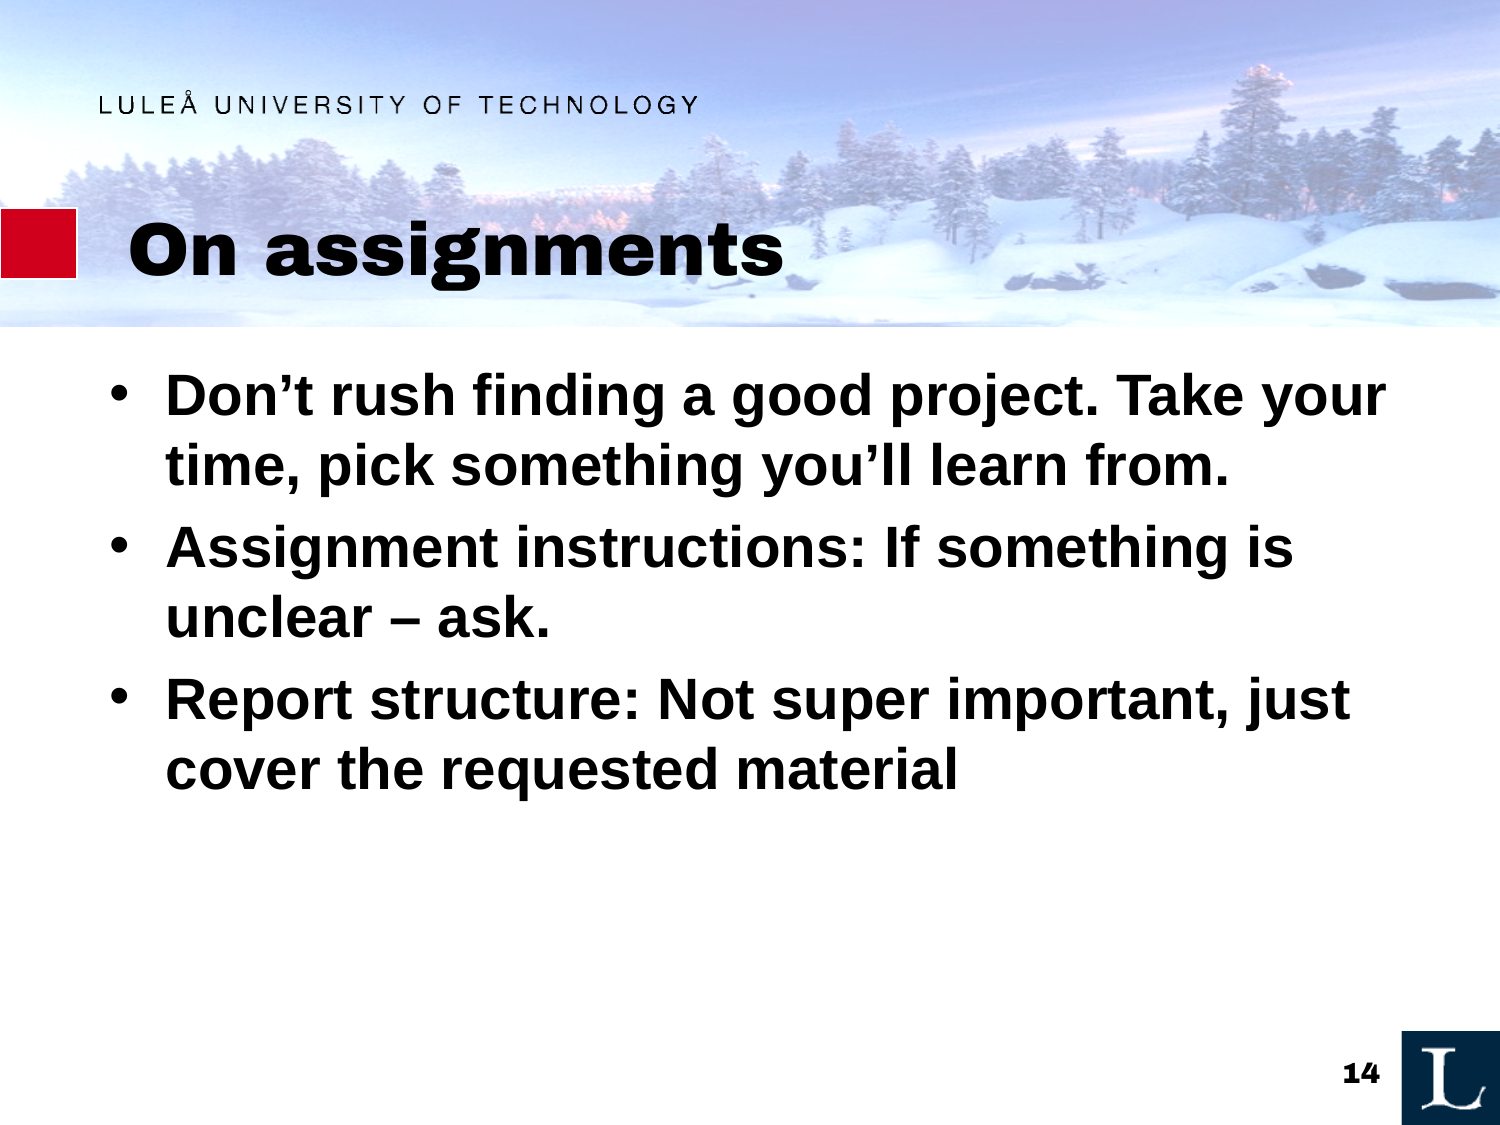

# On assignments
Don’t rush finding a good project. Take your time, pick something you’ll learn from.
Assignment instructions: If something is unclear – ask.
Report structure: Not super important, just cover the requested material
14